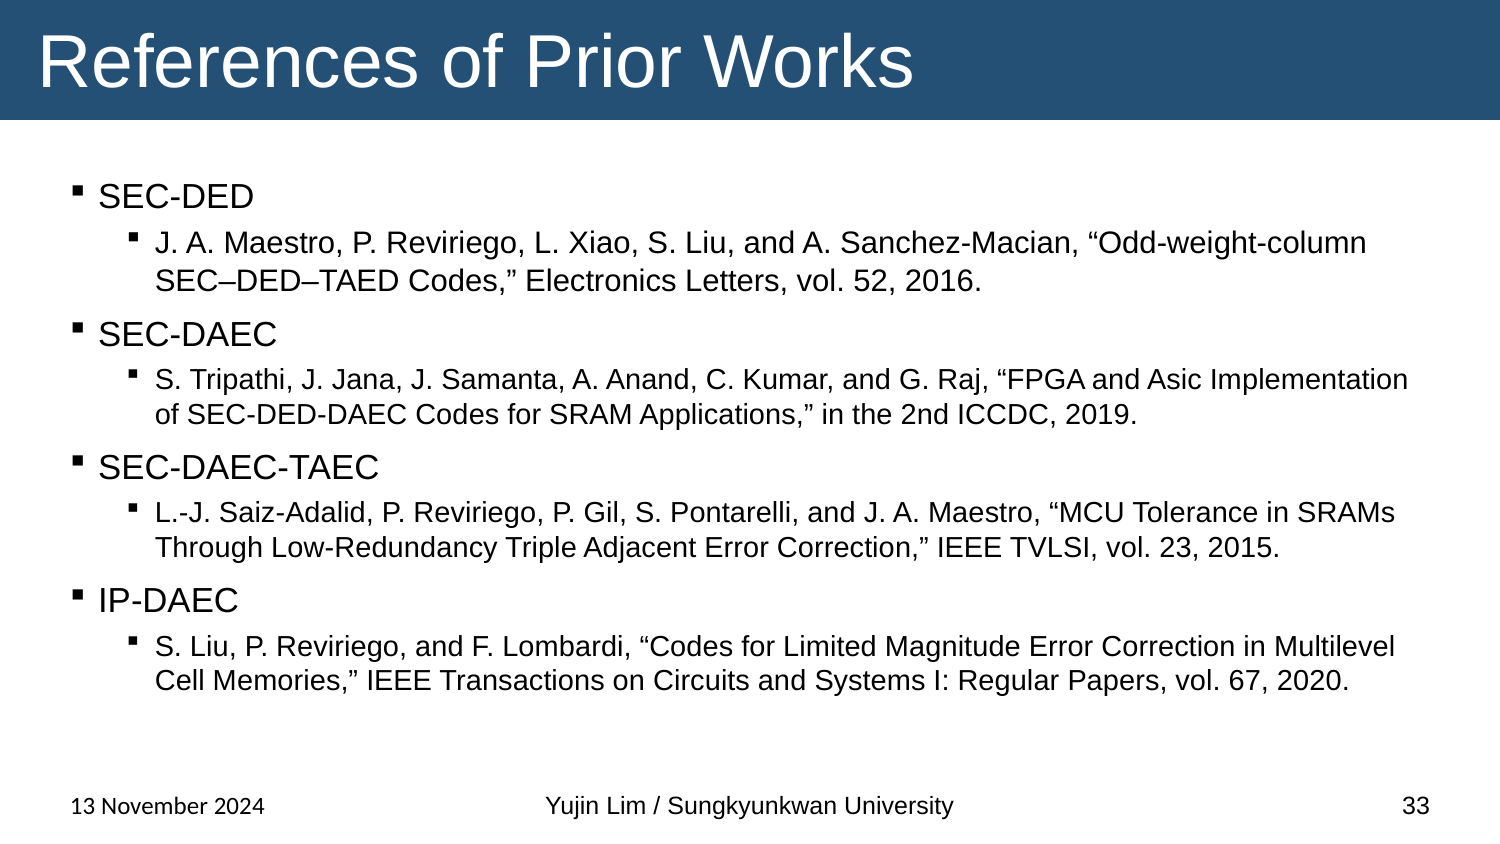

# References of Prior Works
SEC-DED
J. A. Maestro, P. Reviriego, L. Xiao, S. Liu, and A. Sanchez-Macian, “Odd-weight-column SEC–DED–TAED Codes,” Electronics Letters, vol. 52, 2016.
SEC-DAEC
S. Tripathi, J. Jana, J. Samanta, A. Anand, C. Kumar, and G. Raj, “FPGA and Asic Implementation of SEC-DED-DAEC Codes for SRAM Applications,” in the 2nd ICCDC, 2019.
SEC-DAEC-TAEC
L.-J. Saiz-Adalid, P. Reviriego, P. Gil, S. Pontarelli, and J. A. Maestro, “MCU Tolerance in SRAMs Through Low-Redundancy Triple Adjacent Error Correction,” IEEE TVLSI, vol. 23, 2015.
IP-DAEC
S. Liu, P. Reviriego, and F. Lombardi, “Codes for Limited Magnitude Error Correction in Multilevel Cell Memories,” IEEE Transactions on Circuits and Systems I: Regular Papers, vol. 67, 2020.
13 November 2024
Yujin Lim / Sungkyunkwan University
33